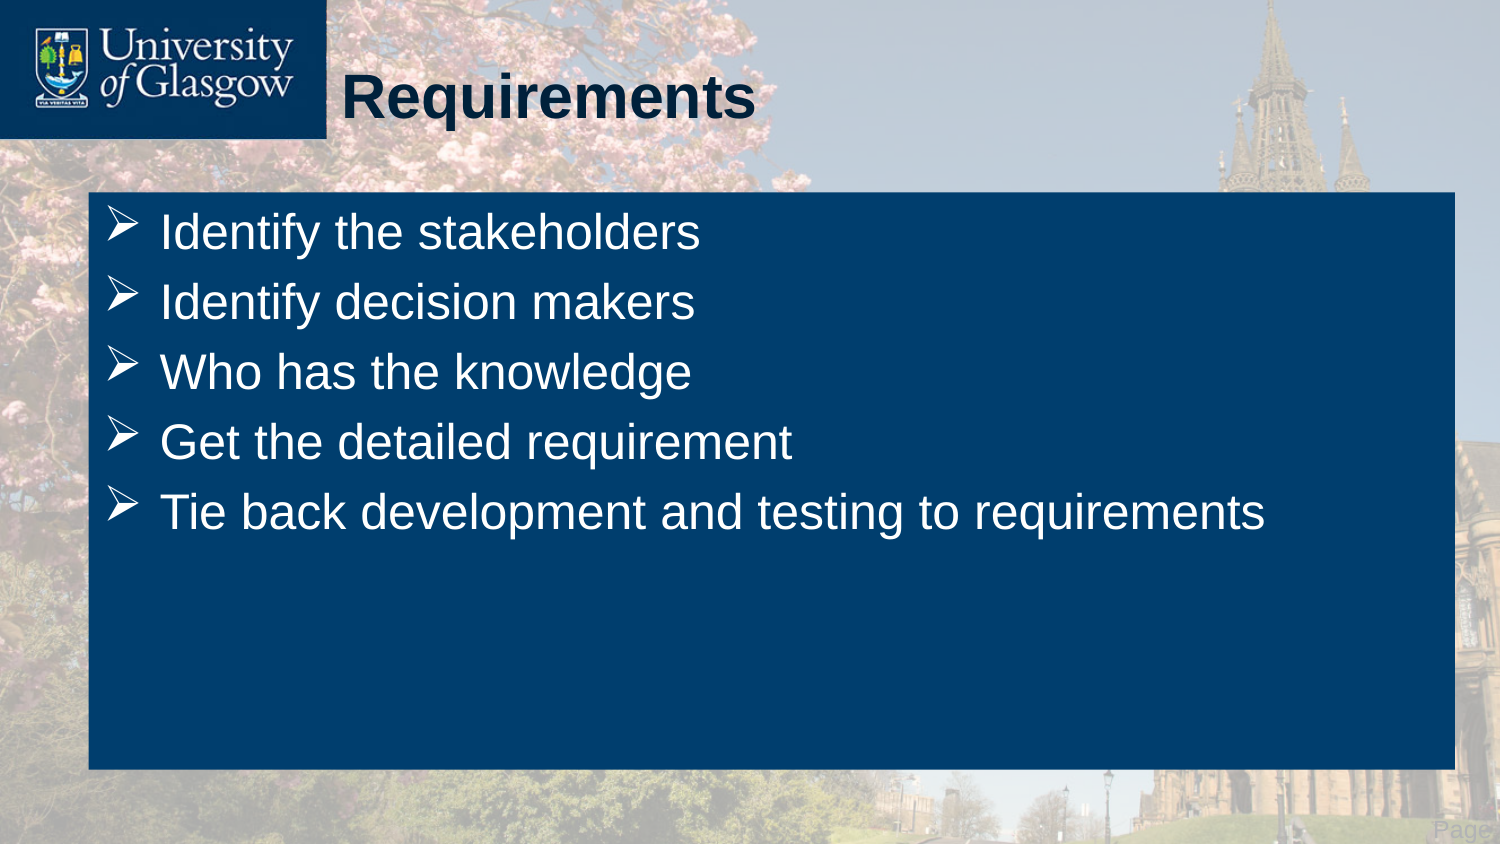

# Requirements
Identify the stakeholders
Identify decision makers
Who has the knowledge
Get the detailed requirement
Tie back development and testing to requirements

 Page 6